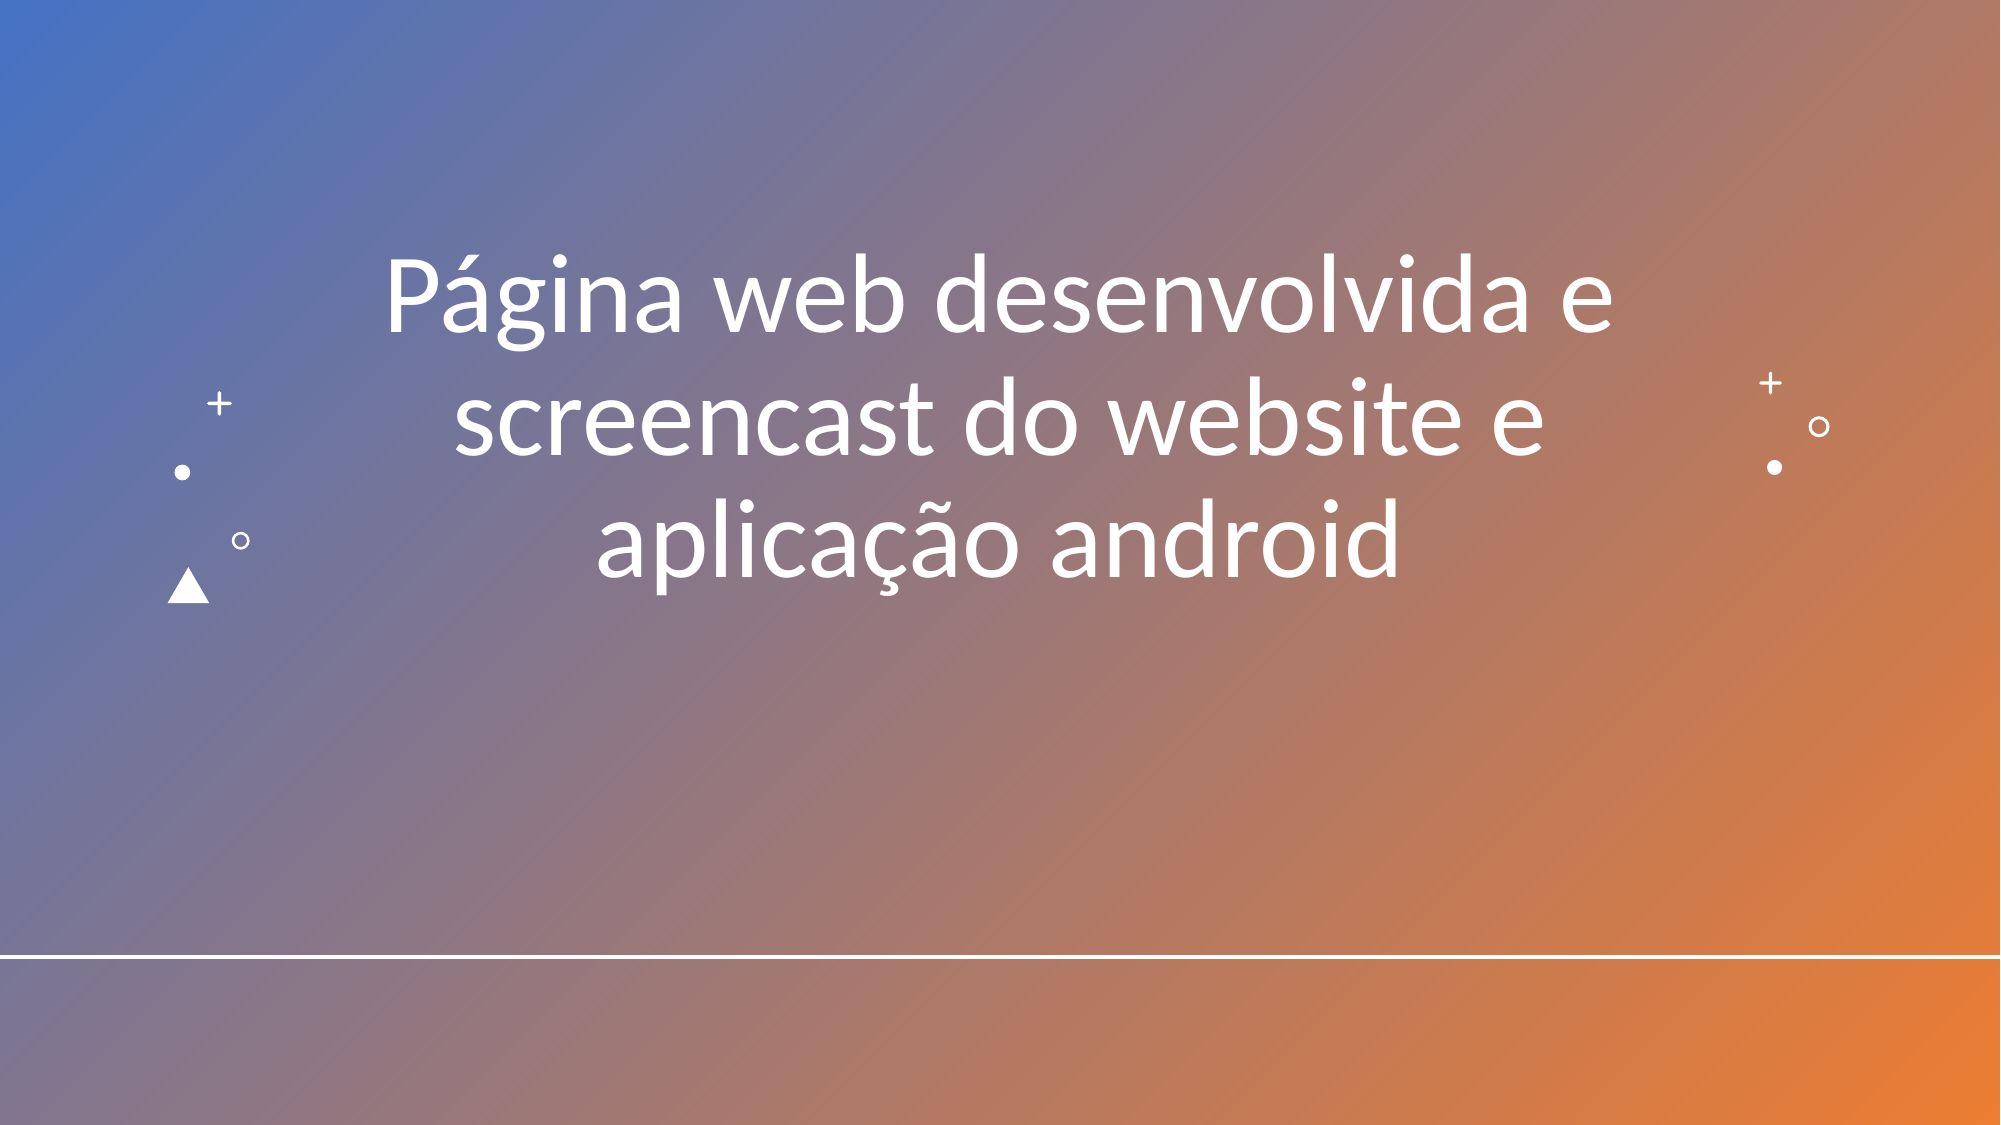

# Página web desenvolvida e screencast do website e aplicação android